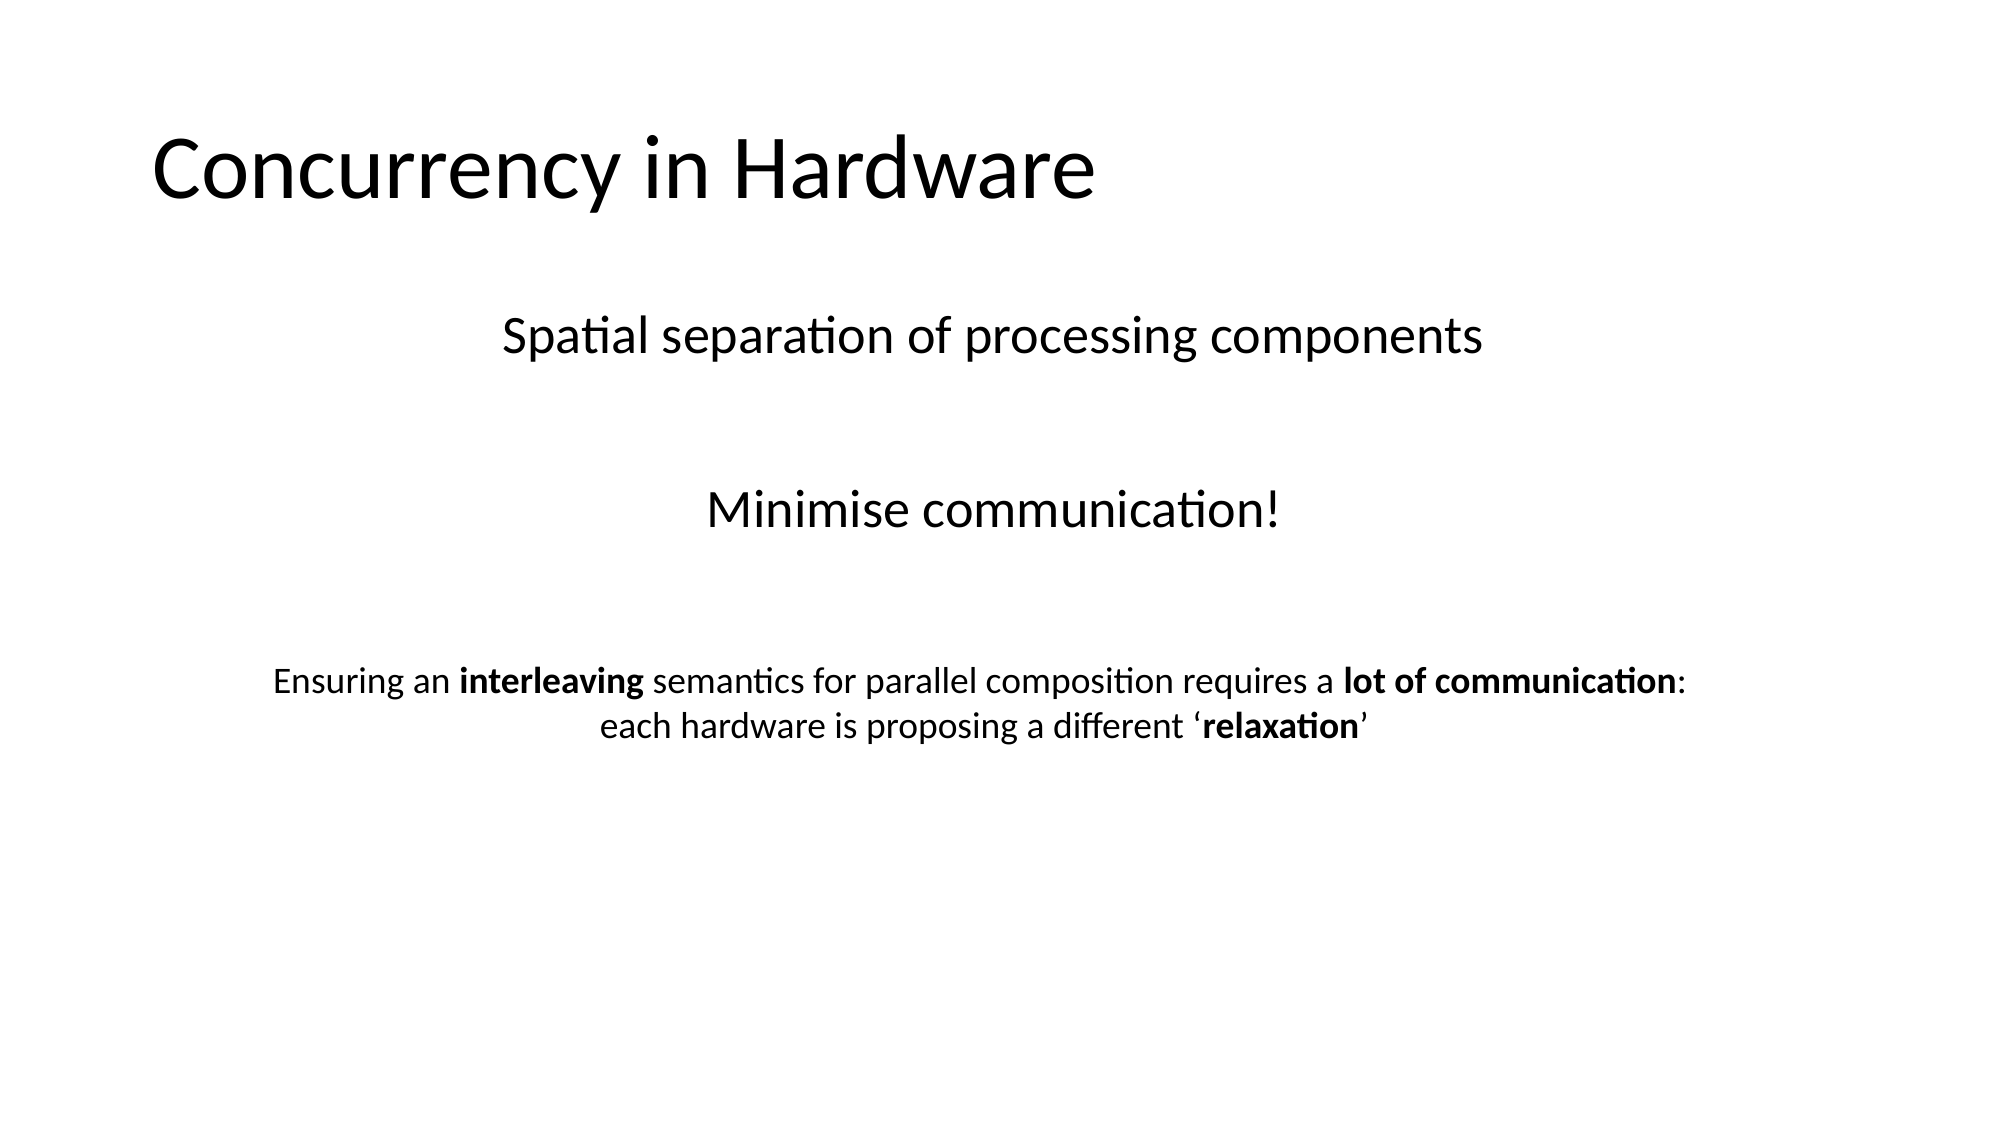

# Concurrency in Hardware
Spatial separation of processing components
Minimise communication!
Ensuring an interleaving semantics for parallel composition requires a lot of communication:
 each hardware is proposing a different ‘relaxation’